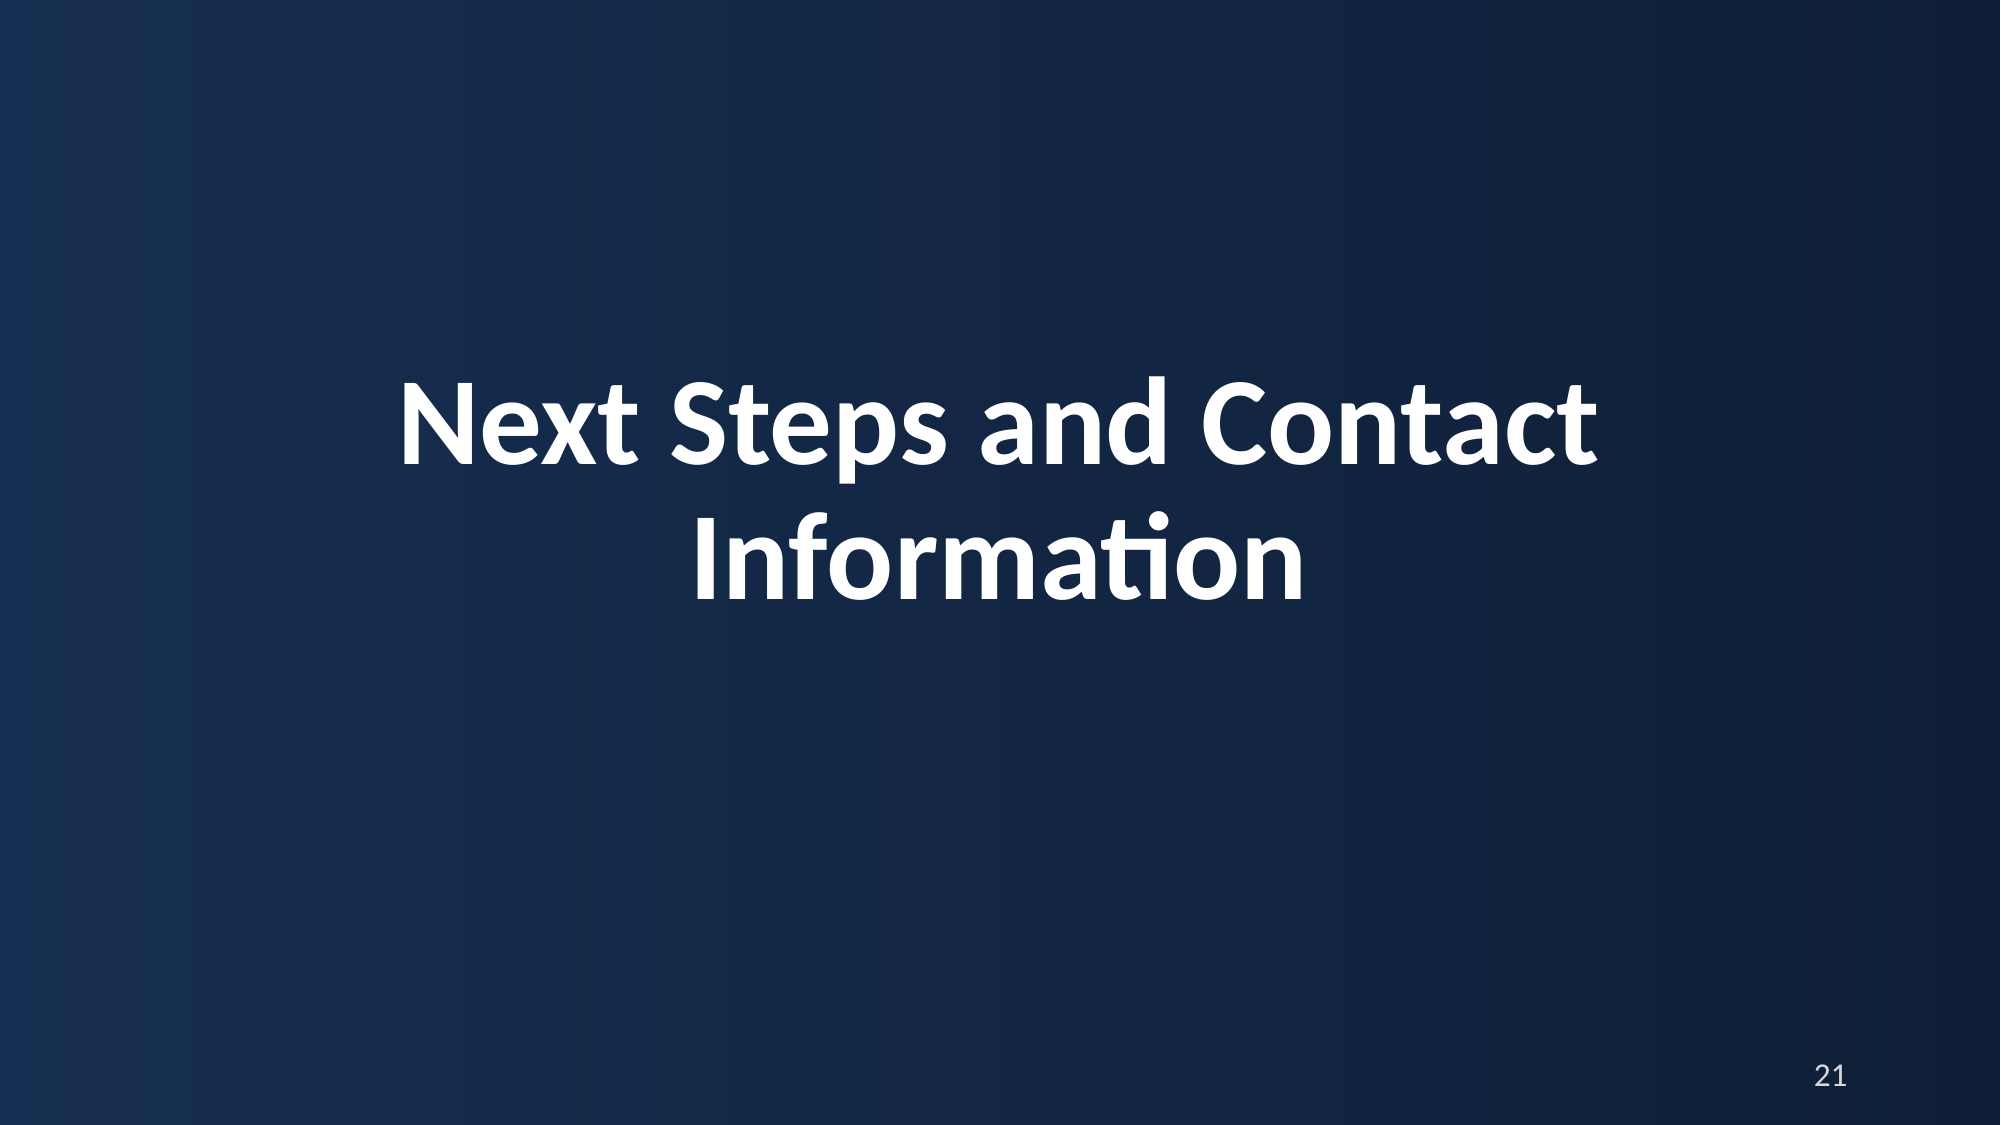

# Next Steps and Contact Information
21